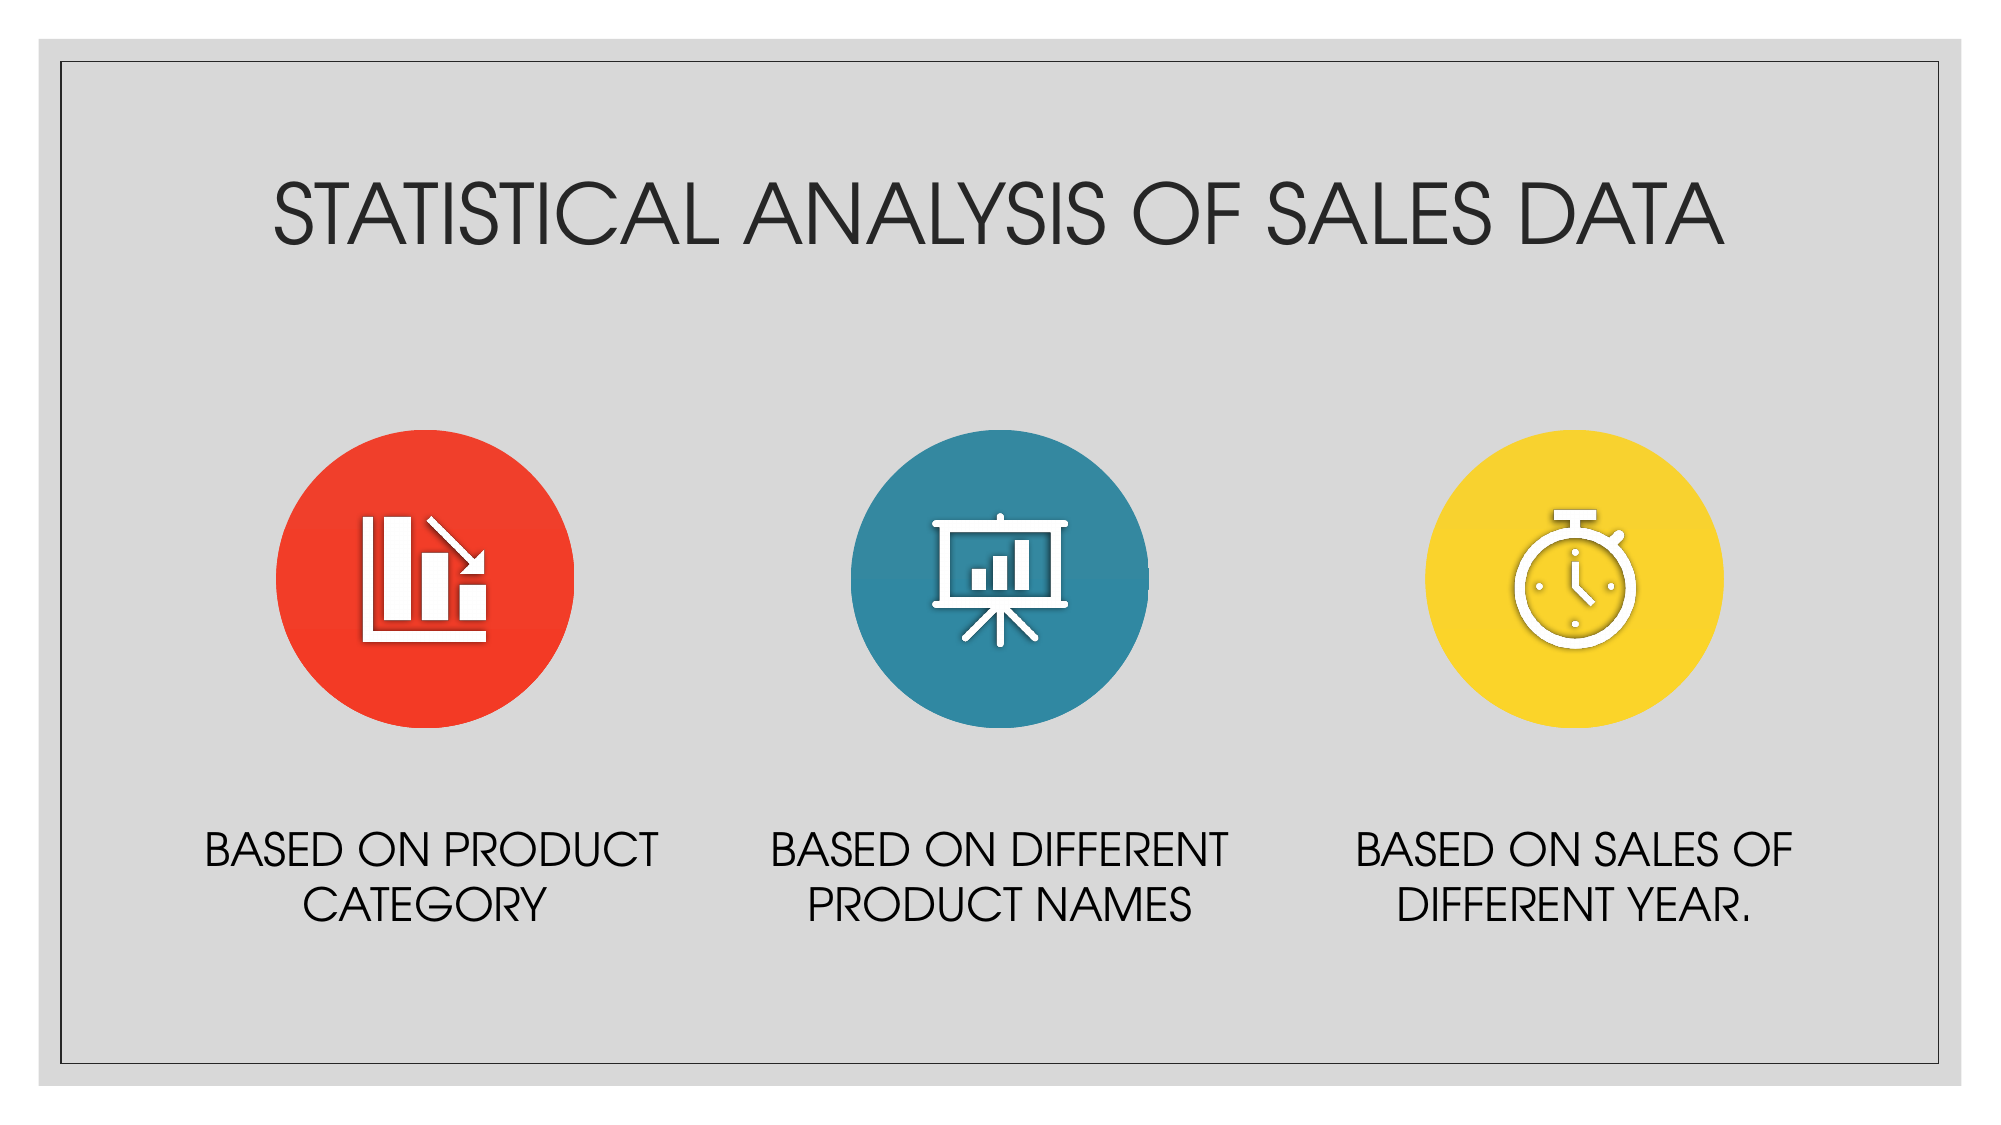

# STATISTICAL ANALYSIS OF SALES DATA
 based on product category
Based on different product names
Based on sales of different year.